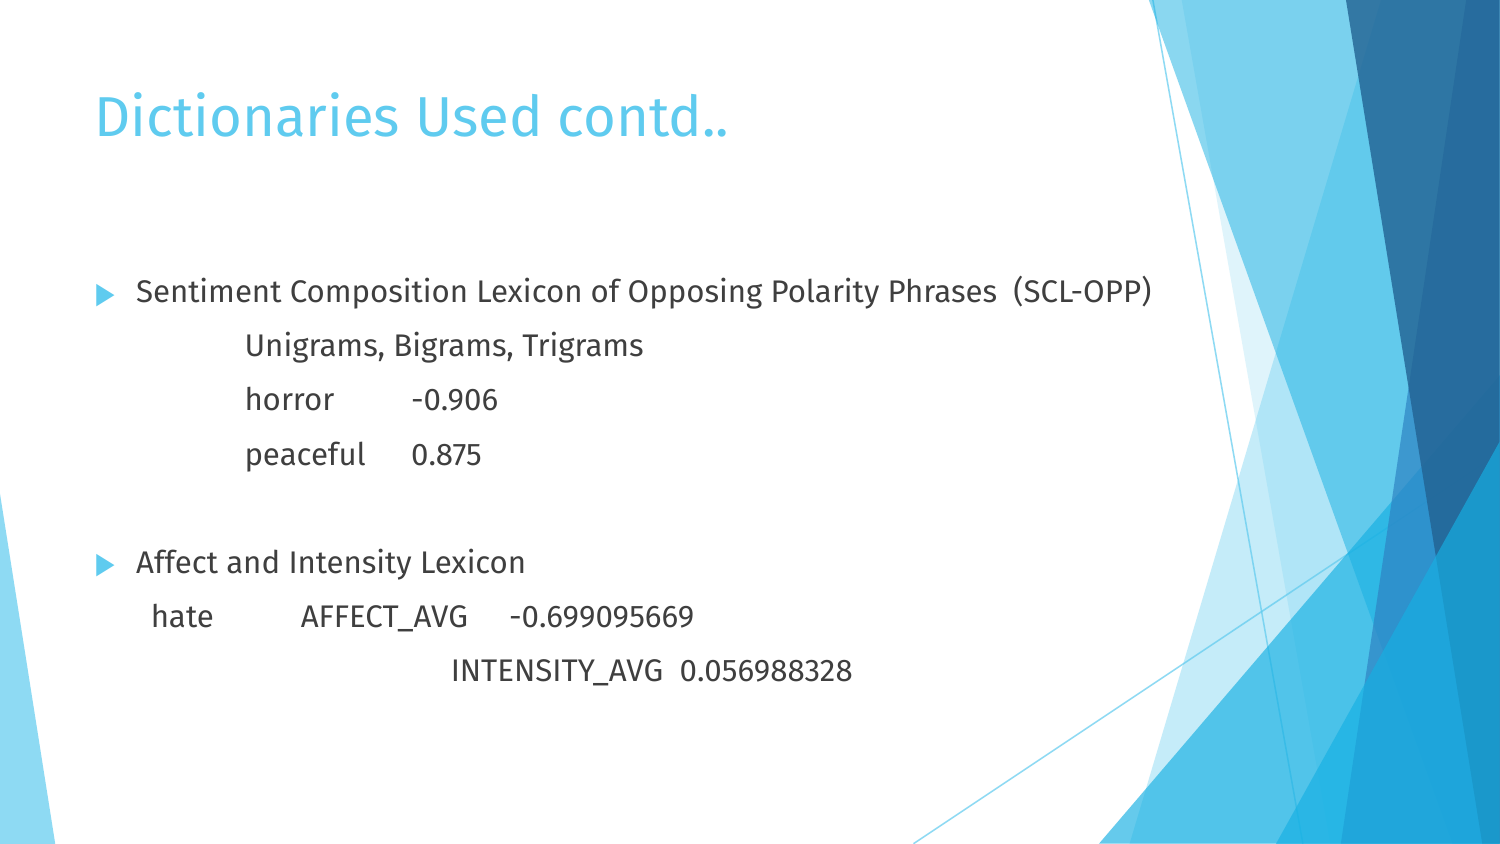

# Dictionaries Used contd..
Sentiment Composition Lexicon of Opposing Polarity Phrases  (SCL-OPP)
	Unigrams, Bigrams, Trigrams
	horror	  -0.906
	peaceful	  0.875

Affect and Intensity Lexicon
hate   	AFFECT_AVG     -0.699095669
	  	INTENSITY_AVG  0.056988328